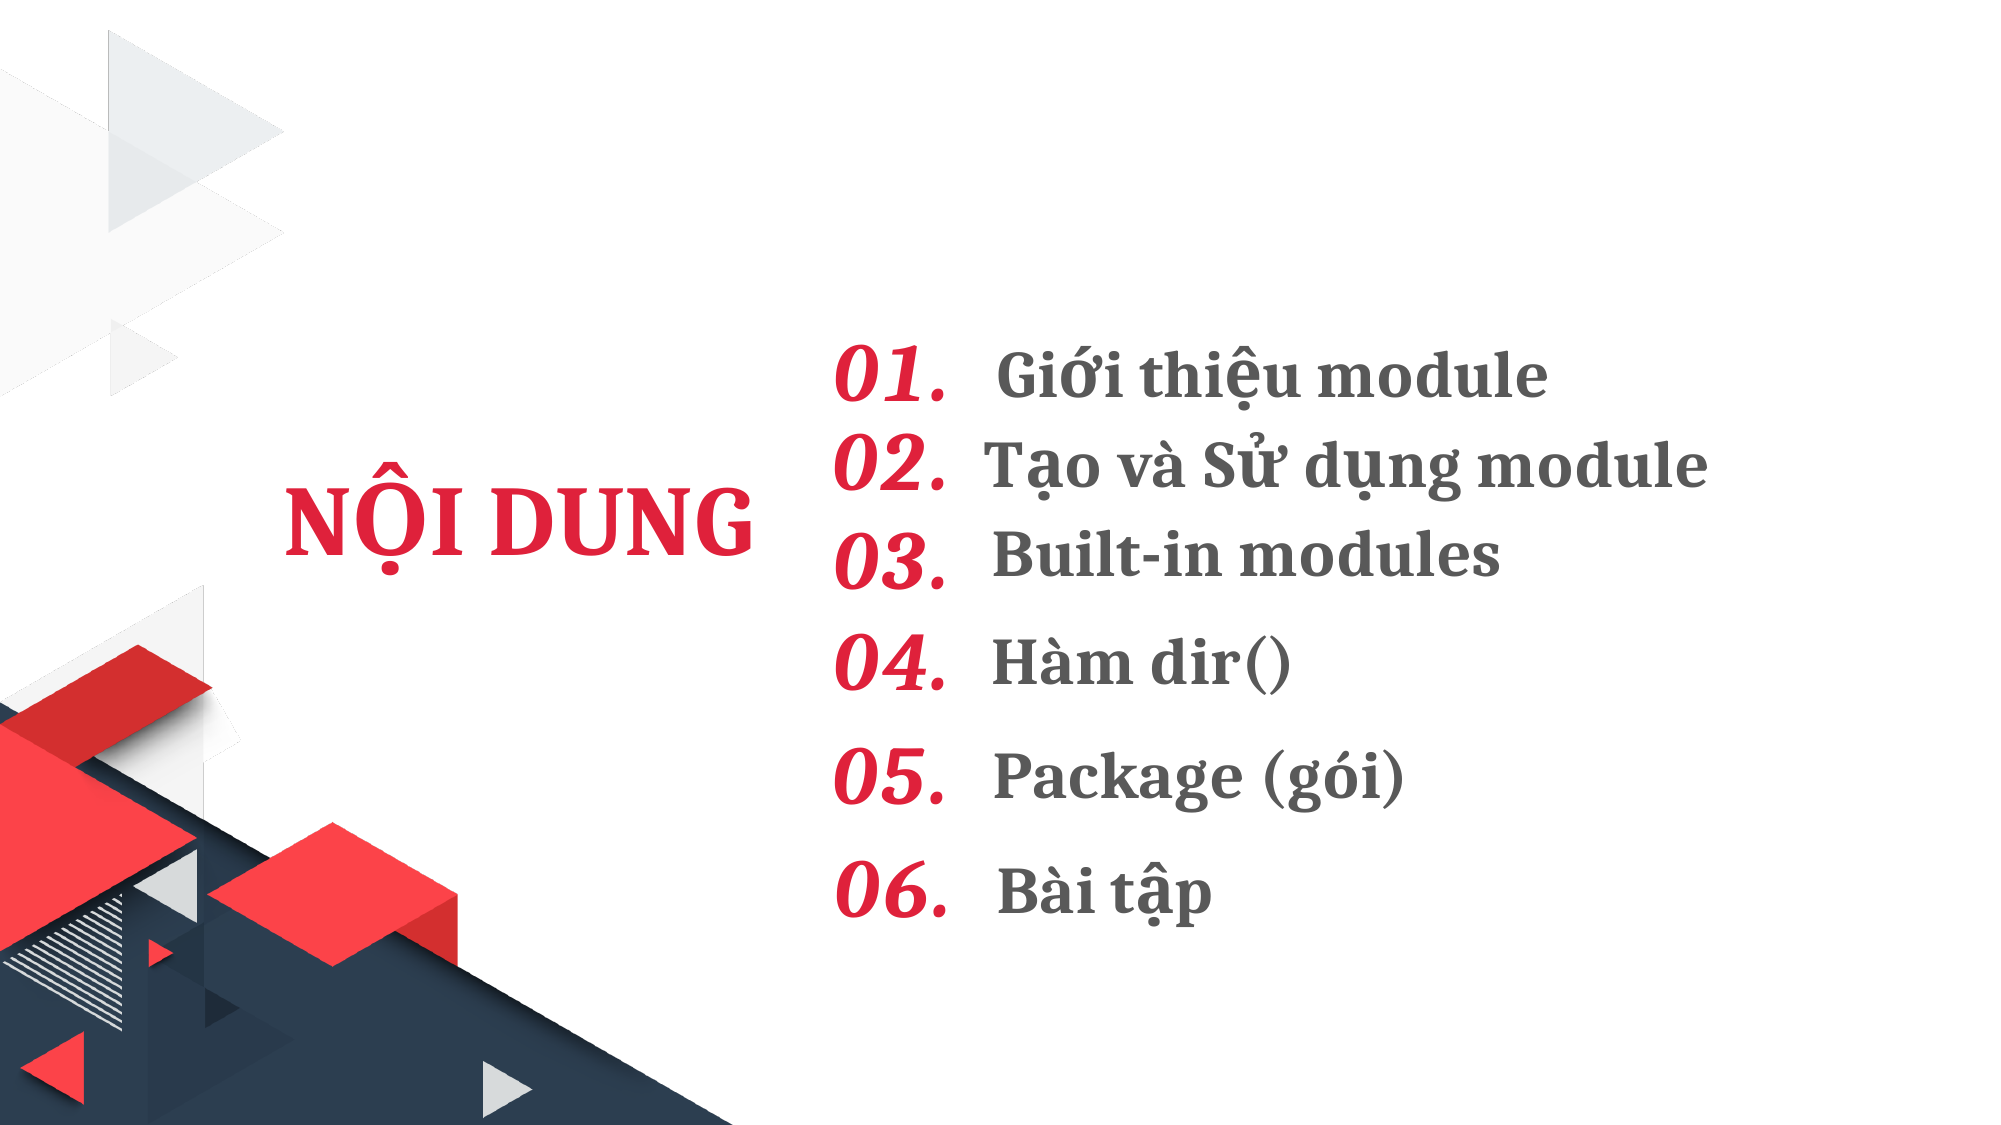

01.
Giới thiệu module
02.
Tạo và Sử dụng module
NỘI DUNG
03.
Built-in modules
04.
Hàm dir()
05.
Package (gói)
06.
Bài tập